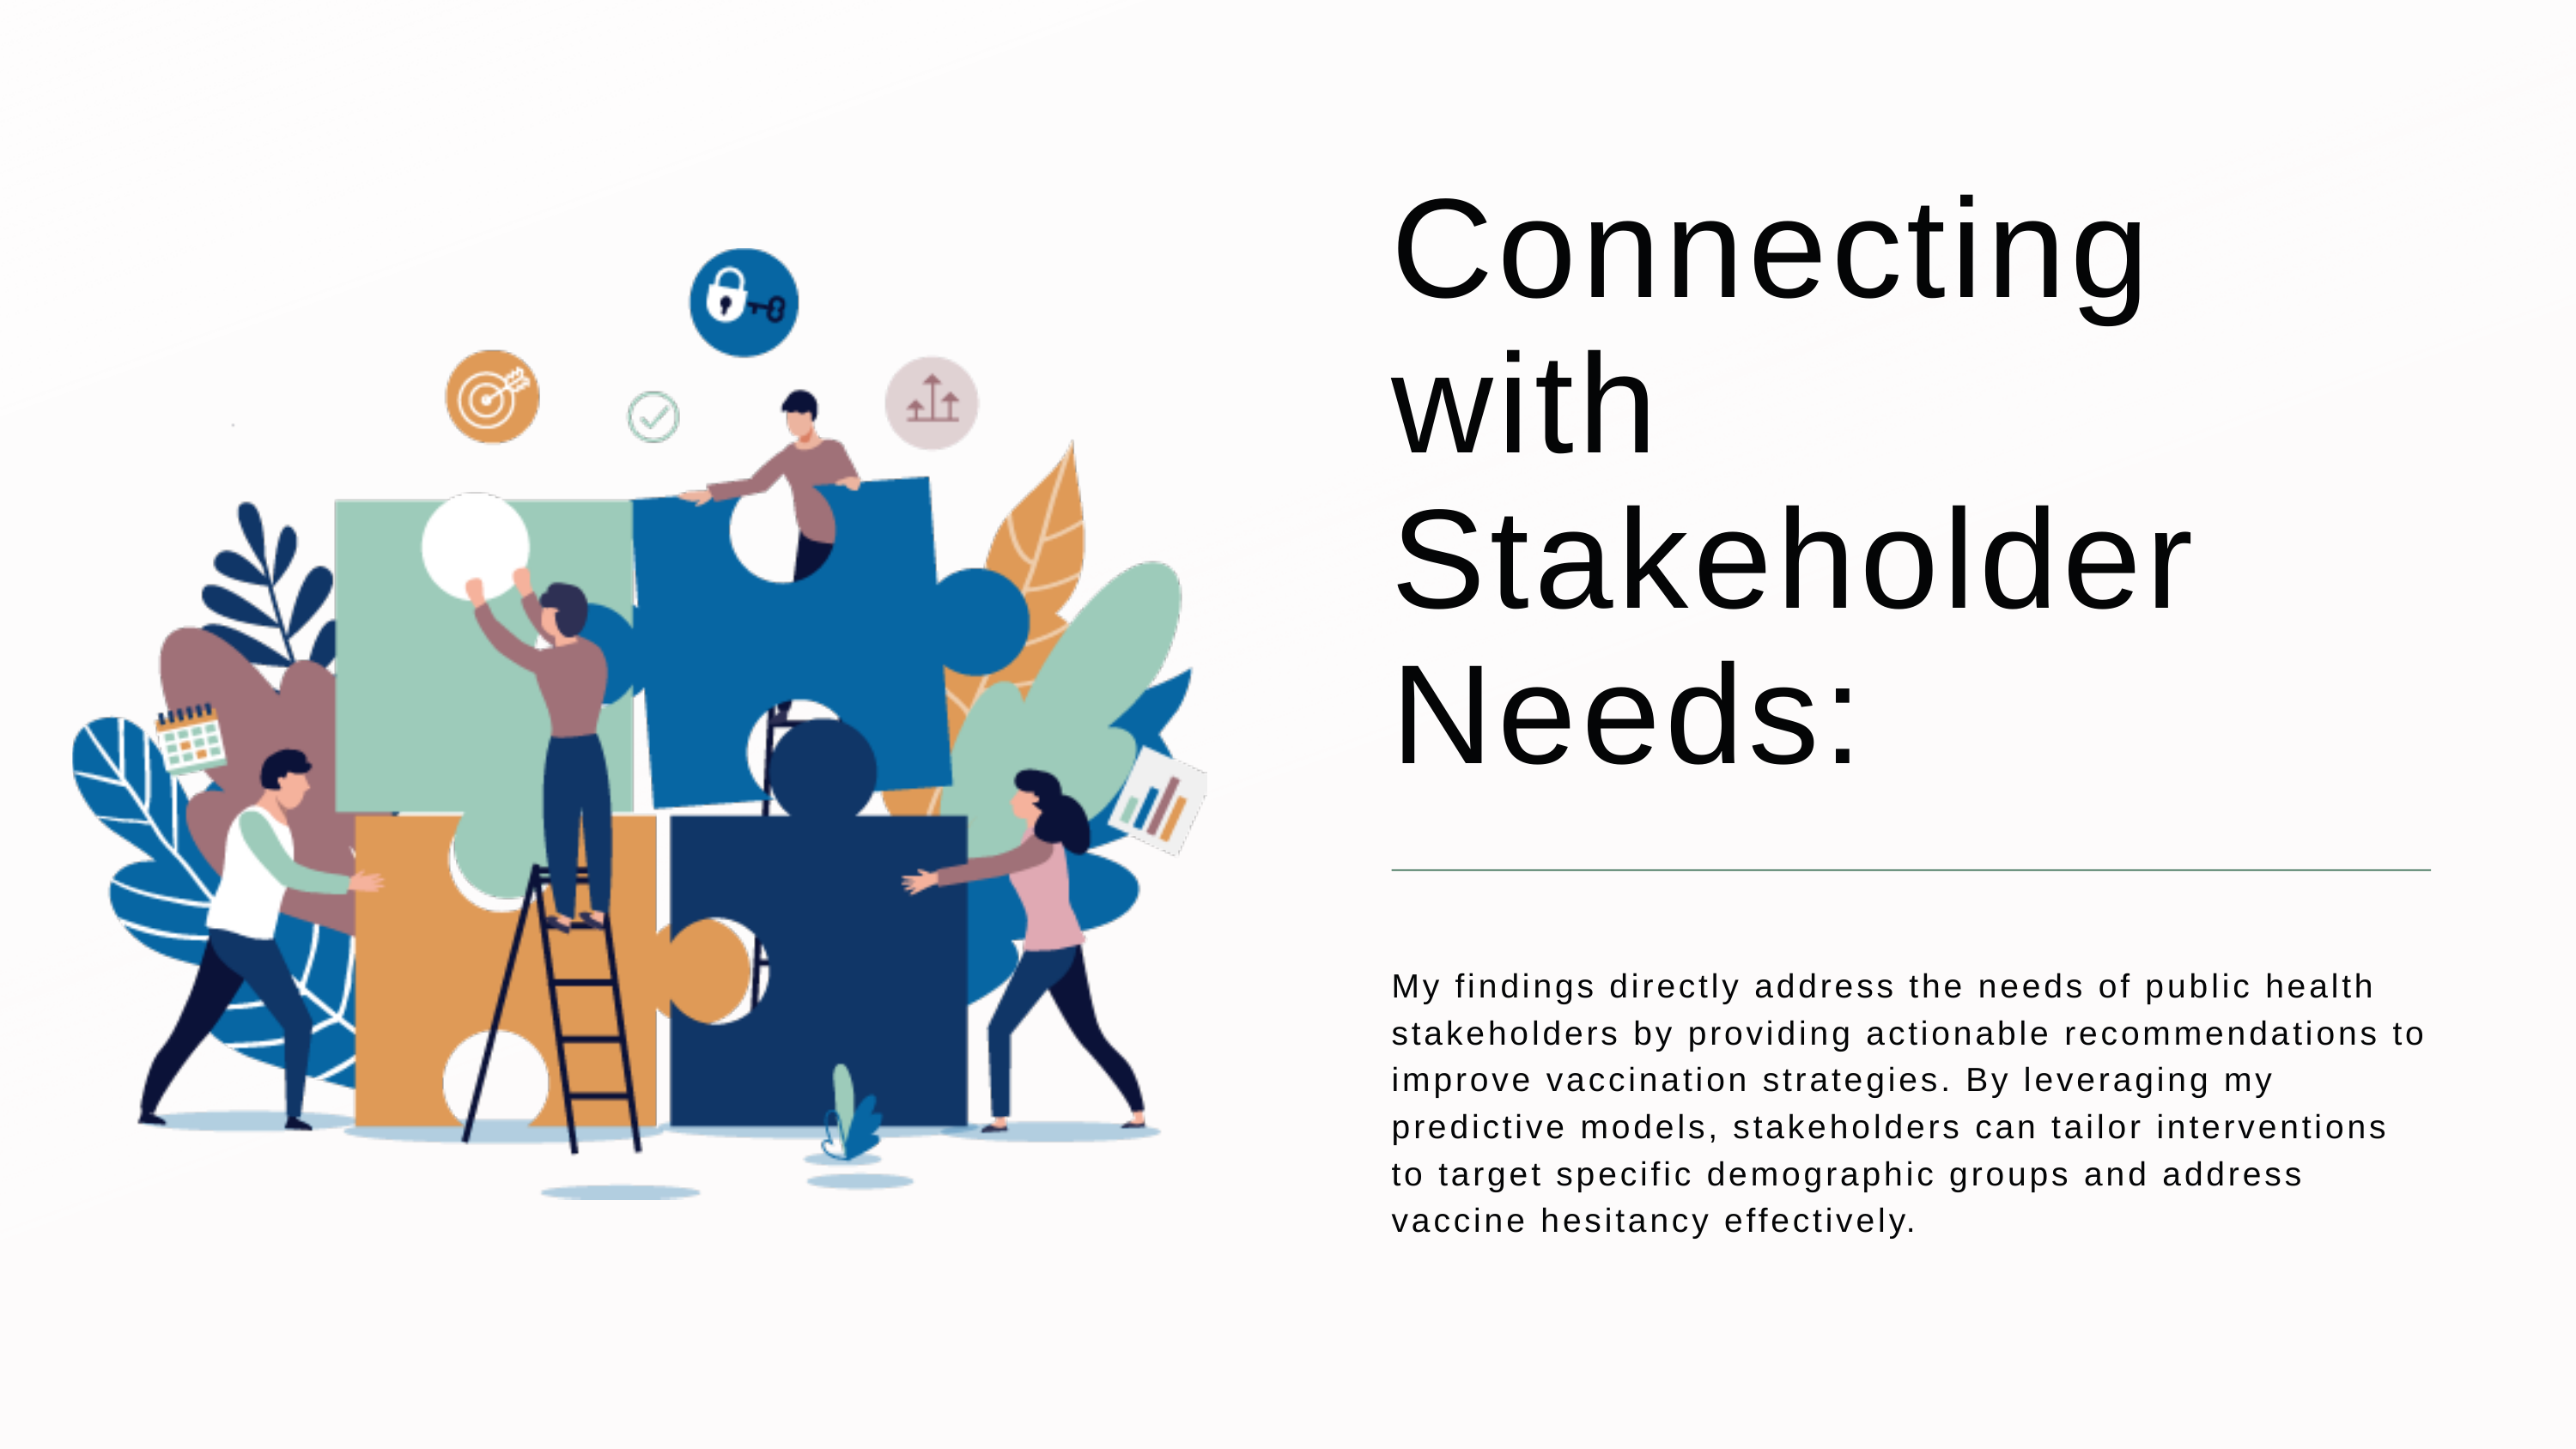

Connecting with Stakeholder Needs:

My findings directly address the needs of public health stakeholders by providing actionable recommendations to improve vaccination strategies. By leveraging my predictive models, stakeholders can tailor interventions to target specific demographic groups and address vaccine hesitancy effectively.